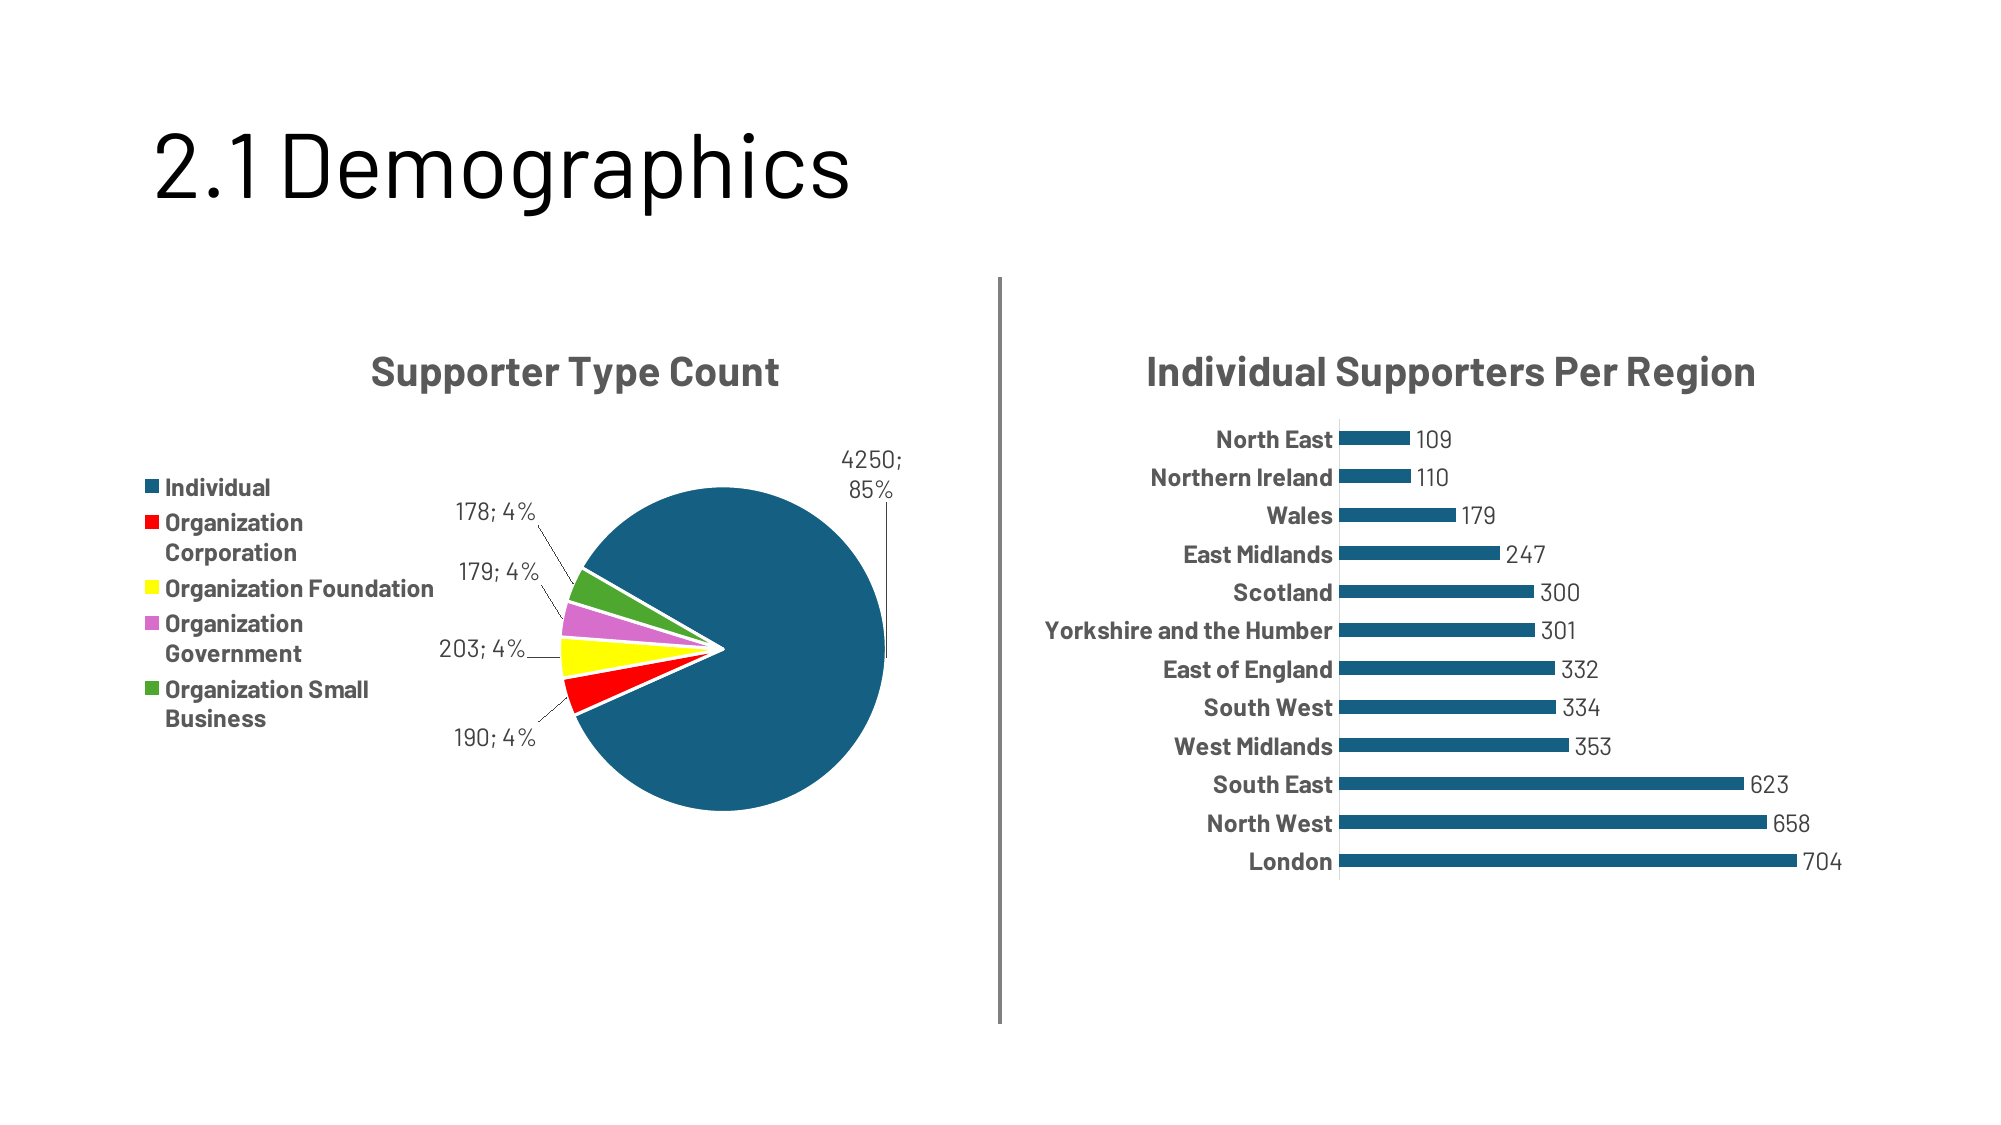

# 2.1 Demographics

### Chart: Supporter Type Count

| Category | Count | Average Donation Amount |
|---|---|---|
|  | 4250.0 | 1628.688474833009 |
| Corporation | 190.0 | 16605.742683544304 |
| Foundation | 203.0 | 23308.896757560226 |
| Government | 179.0 | 21712.70643887895 |
| Small Business | 178.0 | 18356.91040504555 |

### Chart: Individual Supporters Per Region

| Category | Total |
|---|---|
| London | 704.0 |
| North West | 658.0 |
| South East | 623.0 |
| West Midlands | 353.0 |
| South West | 334.0 |
| East of England | 332.0 |
| Yorkshire and the Humber | 301.0 |
| Scotland | 300.0 |
| East Midlands | 247.0 |
| Wales | 179.0 |
| Northern Ireland | 110.0 |
| North East | 109.0 |